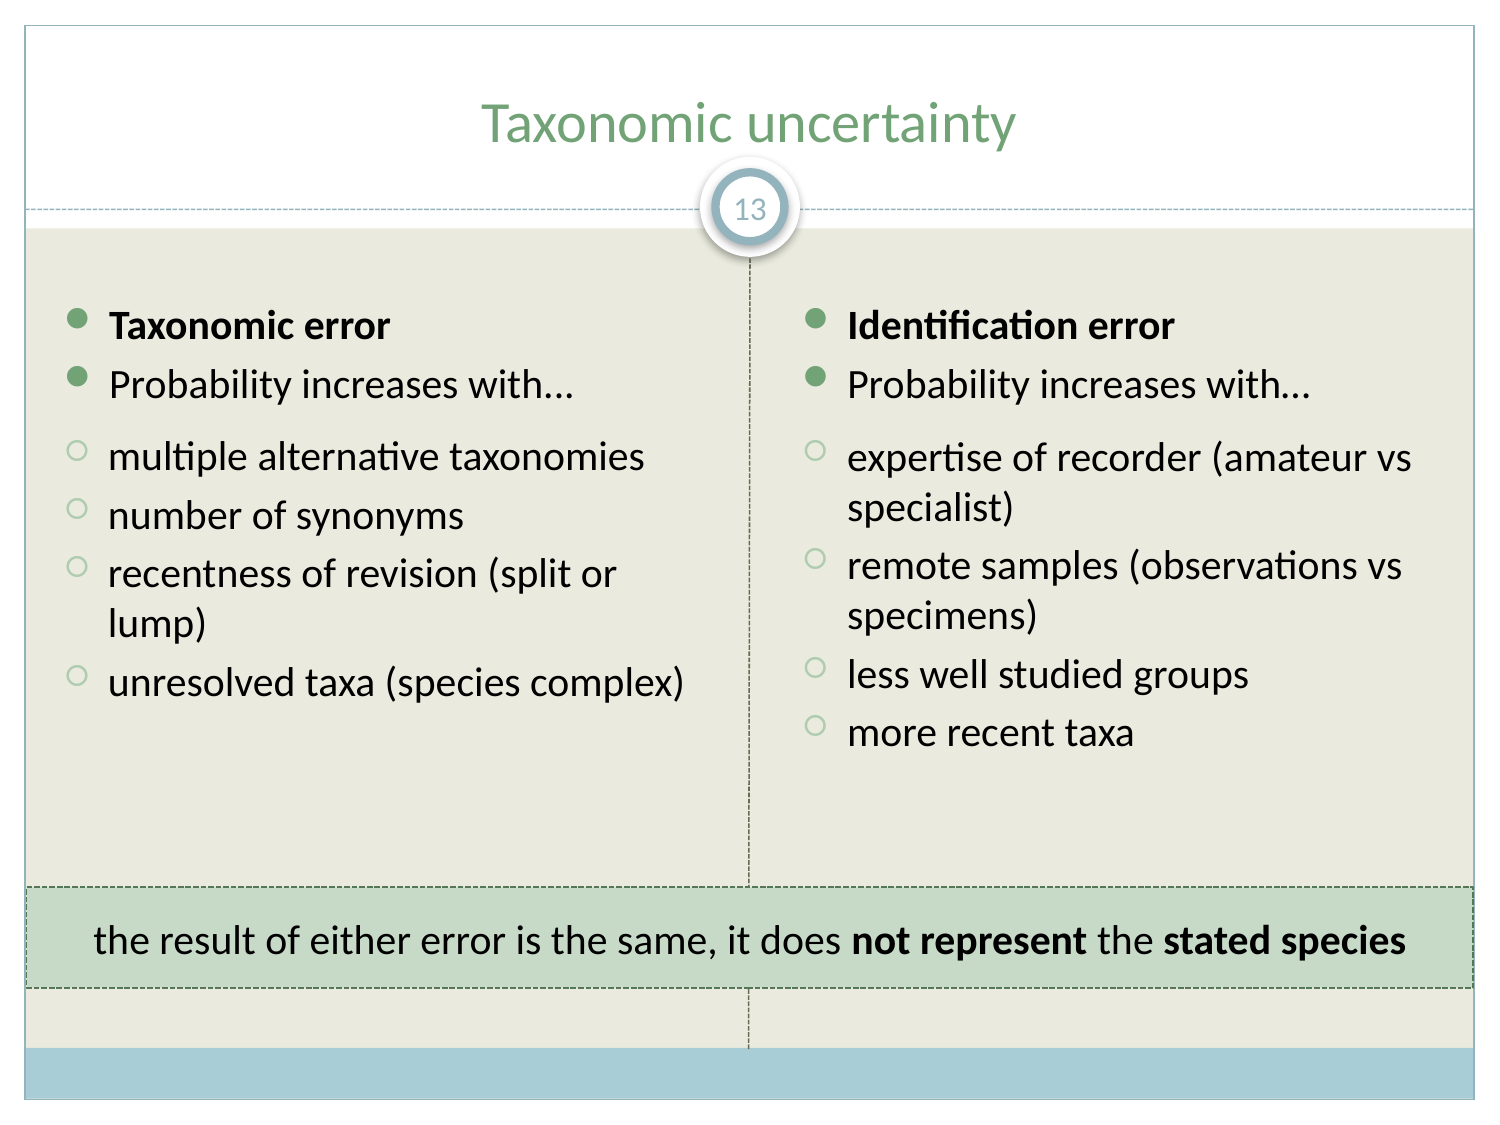

# Taxonomic uncertainty
13
Taxonomic error
Probability increases with...

multiple alternative taxonomies
number of synonyms
recentness of revision (split or lump)
unresolved taxa (species complex)

Identification error
Probability increases with…

expertise of recorder (amateur vs specialist)
remote samples (observations vs specimens)
less well studied groups
more recent taxa

the result of either error is the same, it does not represent the stated species